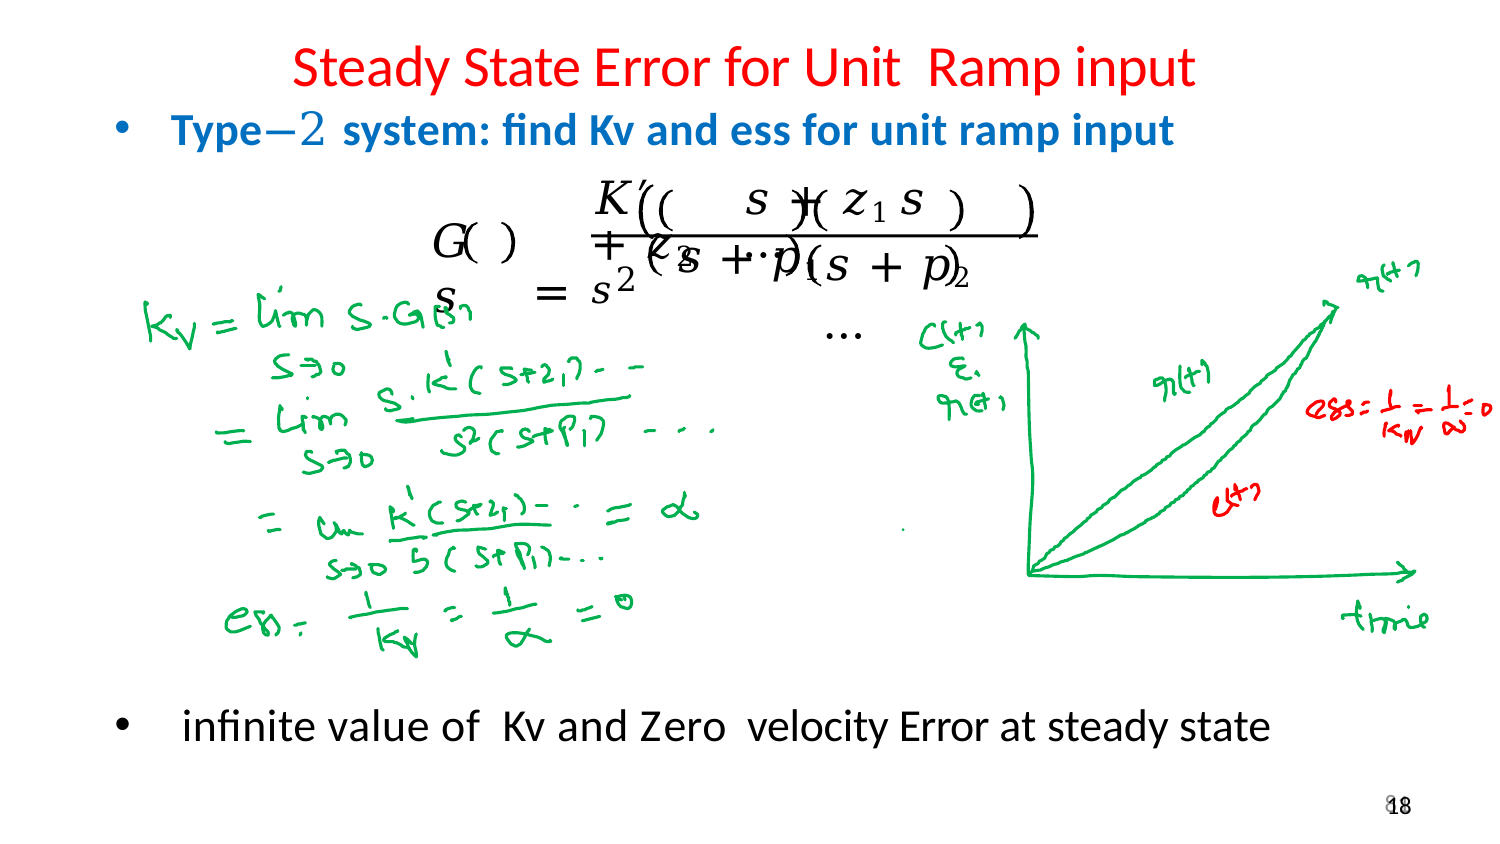

# Steady State Error for Unit  Ramp input
Type−2 system: find Kv and ess for unit ramp input
𝐾′	𝑠 + 𝑧1	𝑠 + 𝑧2	…
=

𝐺 𝑠
𝑠 + 𝑝2	…

𝑠2
 𝑠 + 𝑝1

 infinite value of  Kv and Zero  velocity Error at steady state

81
18